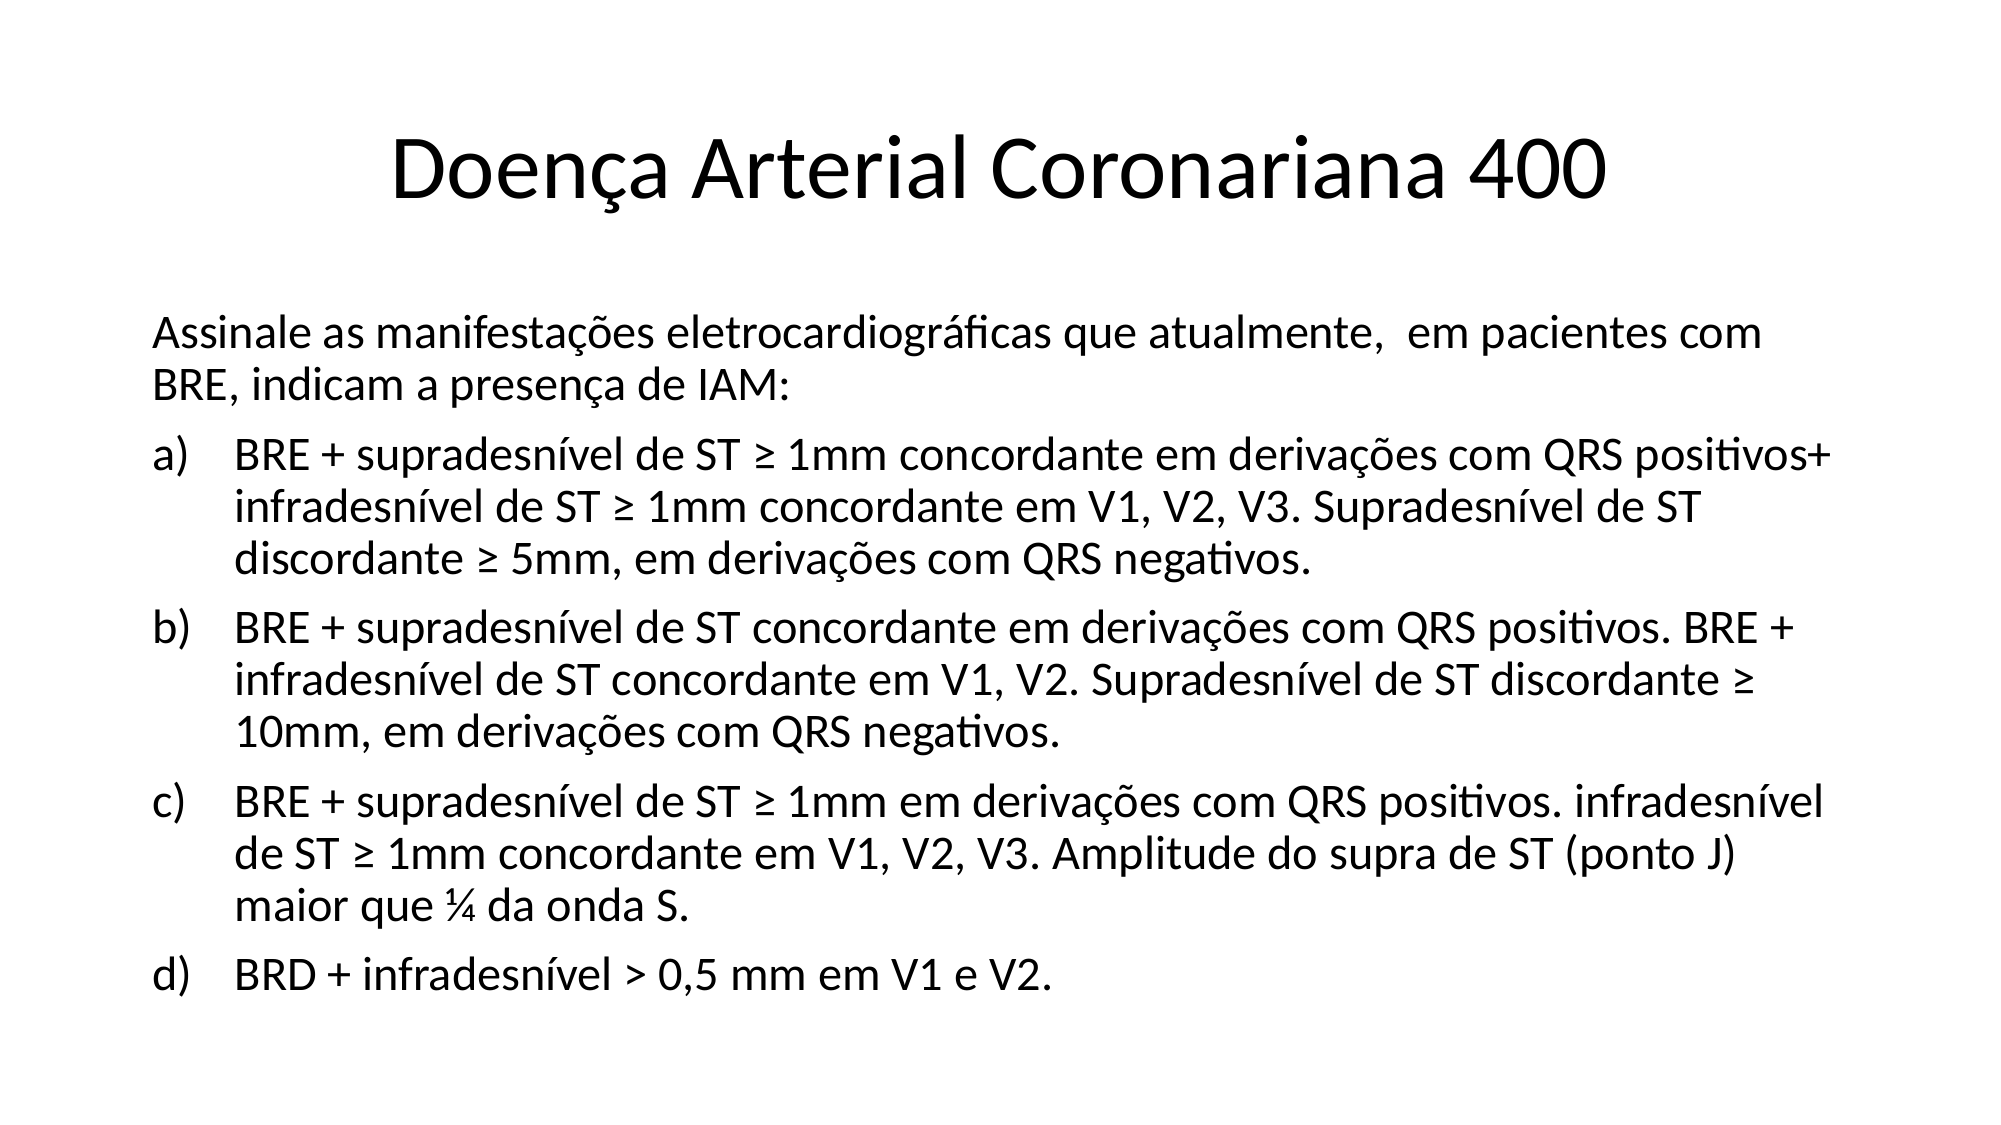

# Doença Arterial Coronariana 400
Assinale as manifestações eletrocardiográficas que atualmente,  em pacientes com BRE, indicam a presença de IAM:
BRE + supradesnível de ST ≥ 1mm concordante em derivações com QRS positivos+ infradesnível de ST ≥ 1mm concordante em V1, V2, V3. Supradesnível de ST discordante ≥ 5mm, em derivações com QRS negativos.
BRE + supradesnível de ST concordante em derivações com QRS positivos. BRE + infradesnível de ST concordante em V1, V2. Supradesnível de ST discordante ≥ 10mm, em derivações com QRS negativos.
BRE + supradesnível de ST ≥ 1mm em derivações com QRS positivos. infradesnível de ST ≥ 1mm concordante em V1, V2, V3. Amplitude do supra de ST (ponto J) maior que ¼ da onda S.
BRD + infradesnível > 0,5 mm em V1 e V2.